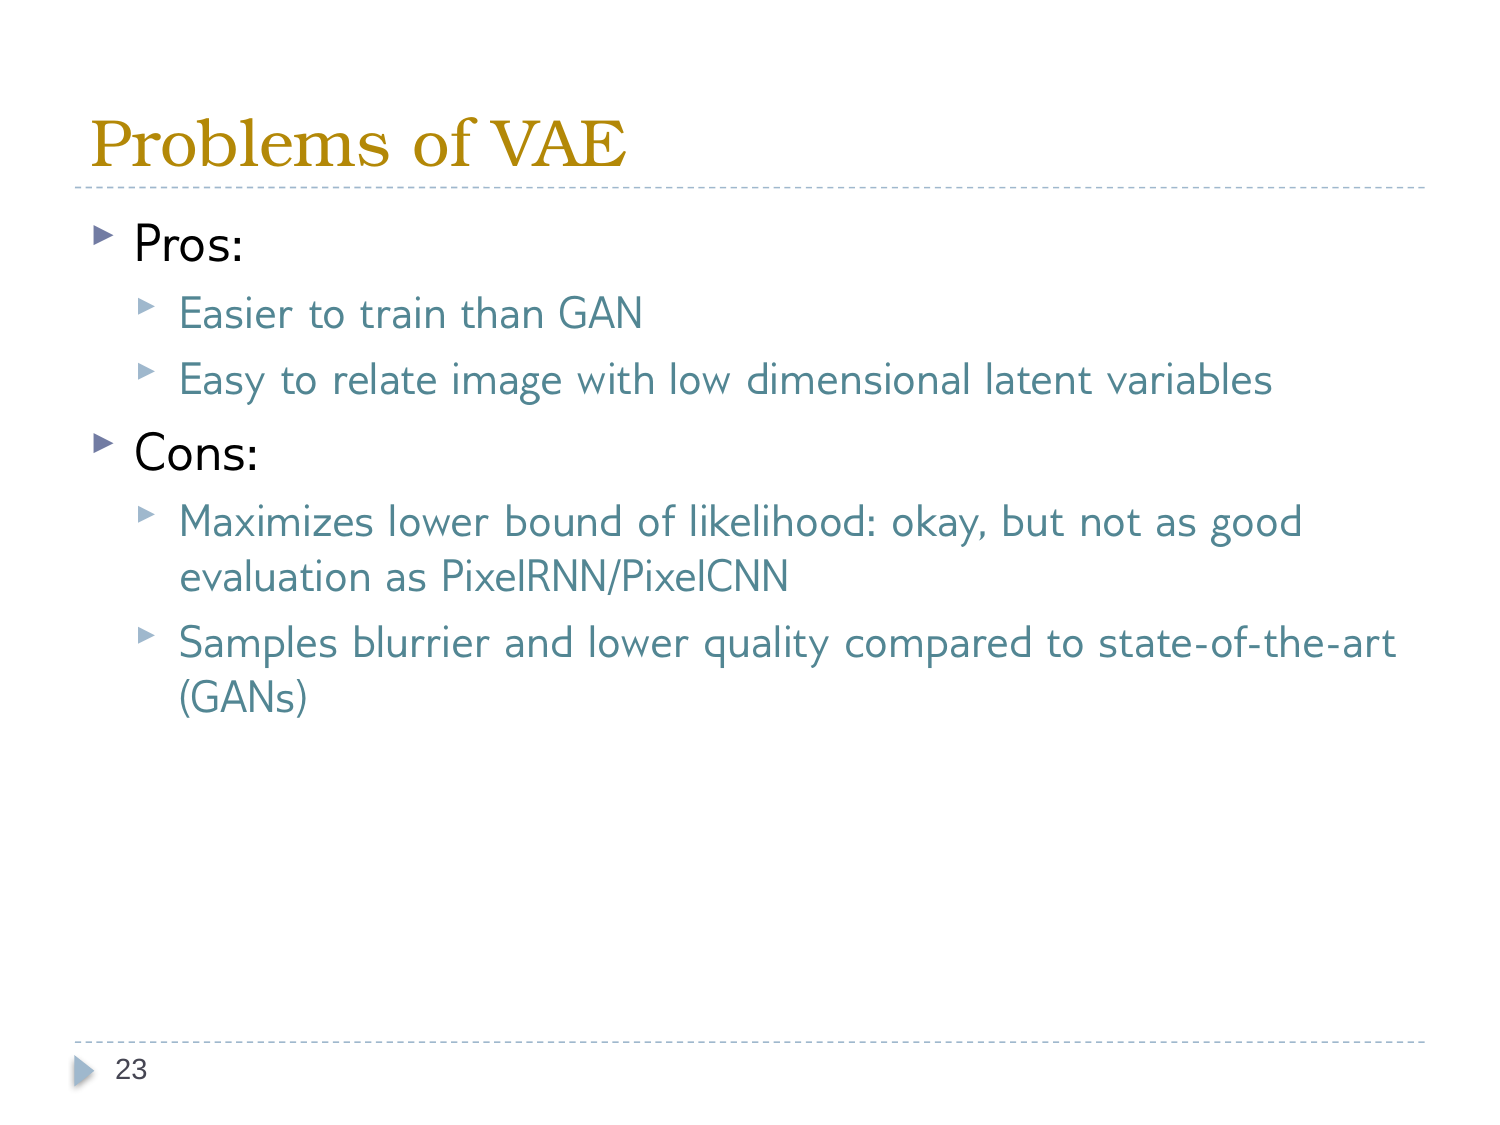

# Problems of VAE
Pros:
Easier to train than GAN
Easy to relate image with low dimensional latent variables
Cons:
Maximizes lower bound of likelihood: okay, but not as good evaluation as PixelRNN/PixelCNN
Samples blurrier and lower quality compared to state-of-the-art (GANs)
23